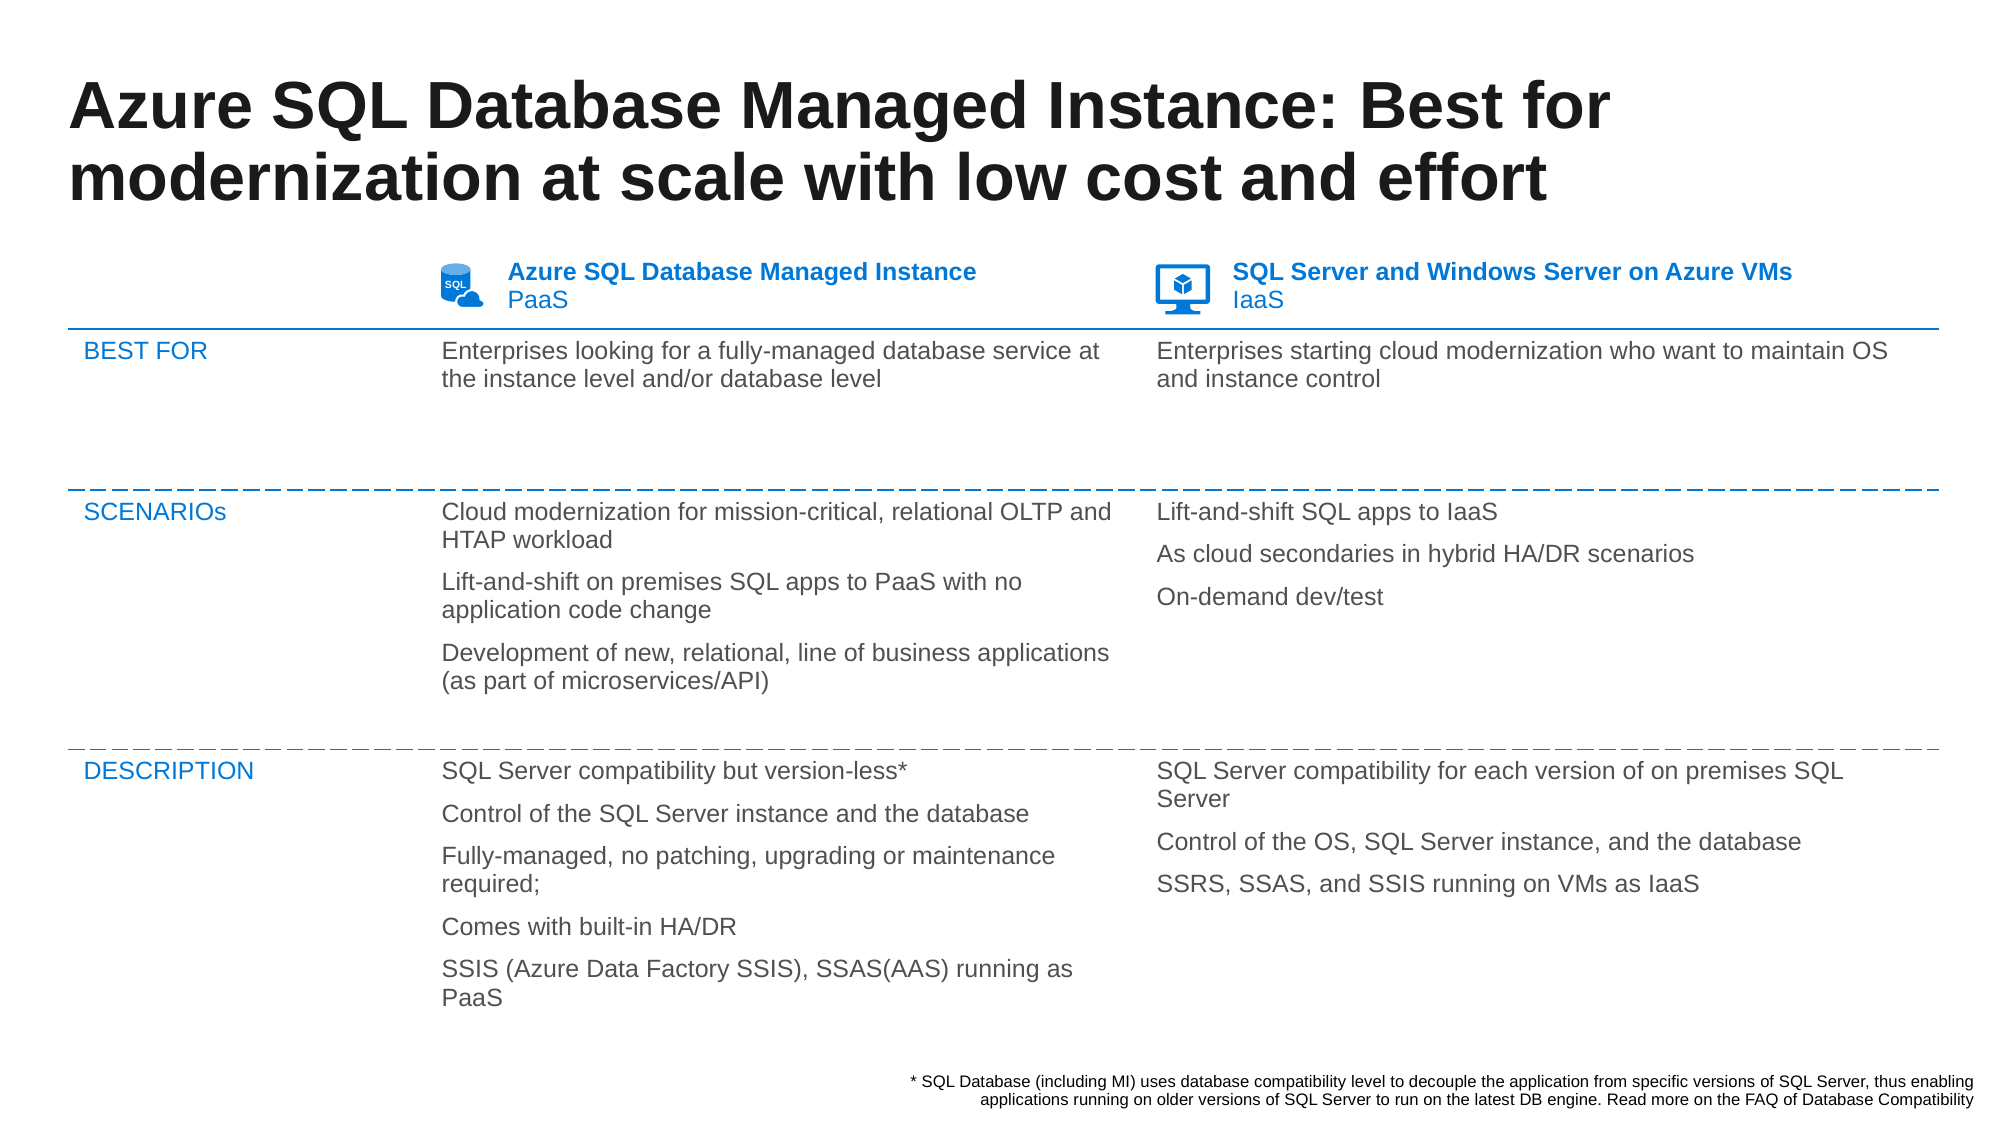

# Azure SQL Database Managed Instance: Best for modernization at scale with low cost and effort
|  | Azure SQL Database Managed Instance PaaS | SQL Server and Windows Server on Azure VMs IaaS |
| --- | --- | --- |
| BEST FOR | Enterprises looking for a fully-managed database service at the instance level and/or database level | Enterprises starting cloud modernization who want to maintain OS and instance control |
| SCENARIOs | Cloud modernization for mission-critical, relational OLTP and HTAP workload Lift-and-shift on premises SQL apps to PaaS with no application code change Development of new, relational, line of business applications (as part of microservices/API) | Lift-and-shift SQL apps to IaaS As cloud secondaries in hybrid HA/DR scenarios On-demand dev/test |
| DESCRIPTION | SQL Server compatibility but version-less\* Control of the SQL Server instance and the database Fully-managed, no patching, upgrading or maintenance required; Comes with built-in HA/DR SSIS (Azure Data Factory SSIS), SSAS(AAS) running as PaaS | SQL Server compatibility for each version of on premises SQL Server Control of the OS, SQL Server instance, and the database SSRS, SSAS, and SSIS running on VMs as IaaS |
SQL

* SQL Database (including MI) uses database compatibility level to decouple the application from specific versions of SQL Server, thus enabling applications running on older versions of SQL Server to run on the latest DB engine. Read more on the FAQ of Database Compatibility